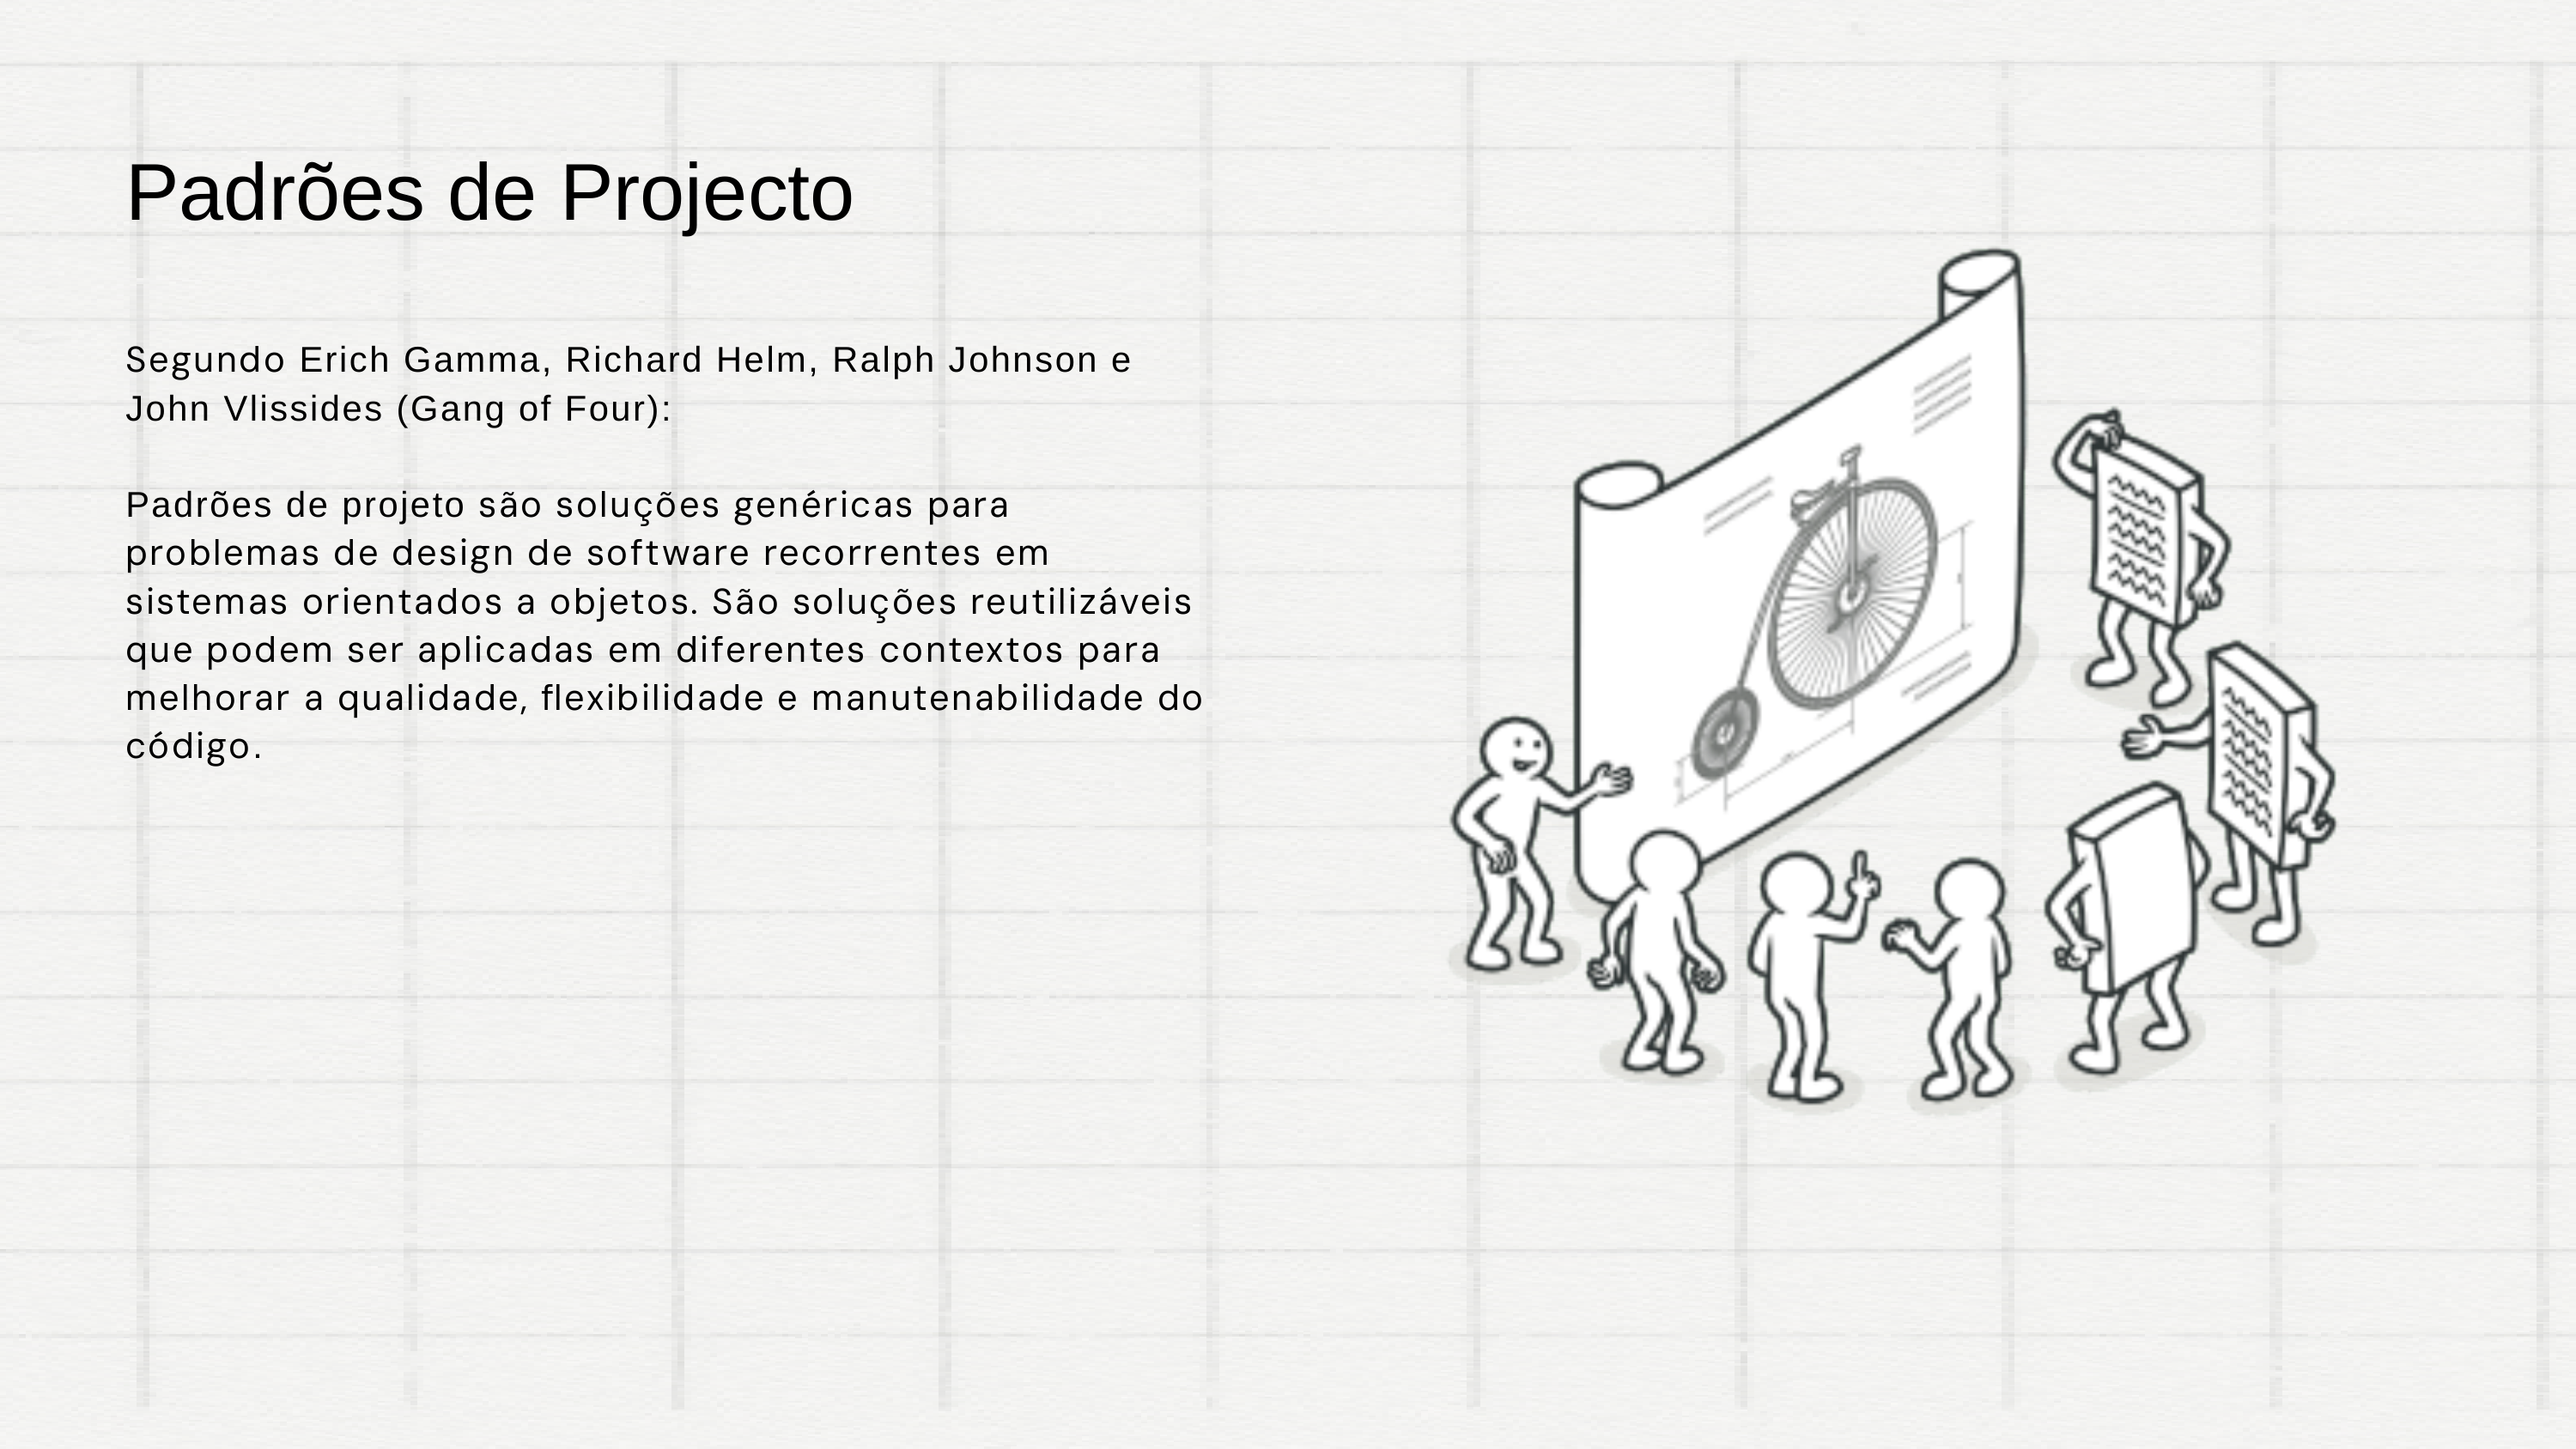

Padrões de Projecto

Segundo Erich Gamma, Richard Helm, Ralph Johnson e John Vlissides (Gang of Four):

Padrões de projeto são soluções genéricas para problemas de design de software recorrentes em sistemas orientados a objetos. São soluções reutilizáveis que podem ser aplicadas em diferentes contextos para melhorar a qualidade, flexibilidade e manutenabilidade do código.